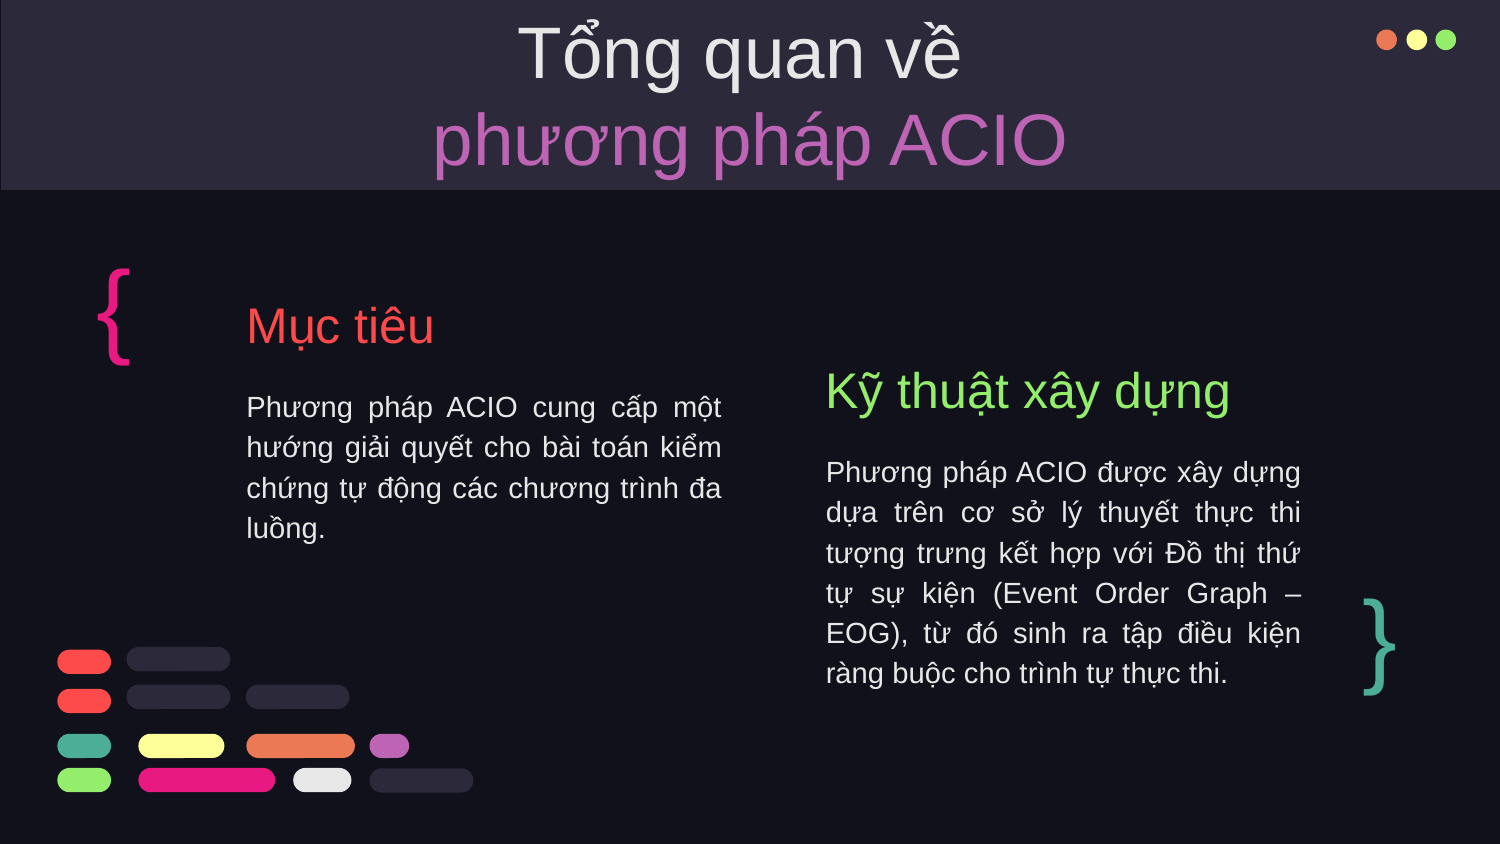

# Tổng quan về phương pháp ACIO
{
Mục tiêu
Kỹ thuật xây dựng
Phương pháp ACIO cung cấp một hướng giải quyết cho bài toán kiểm chứng tự động các chương trình đa luồng.
Phương pháp ACIO được xây dựng dựa trên cơ sở lý thuyết thực thi tượng trưng kết hợp với Đồ thị thứ tự sự kiện (Event Order Graph – EOG), từ đó sinh ra tập điều kiện ràng buộc cho trình tự thực thi.
}